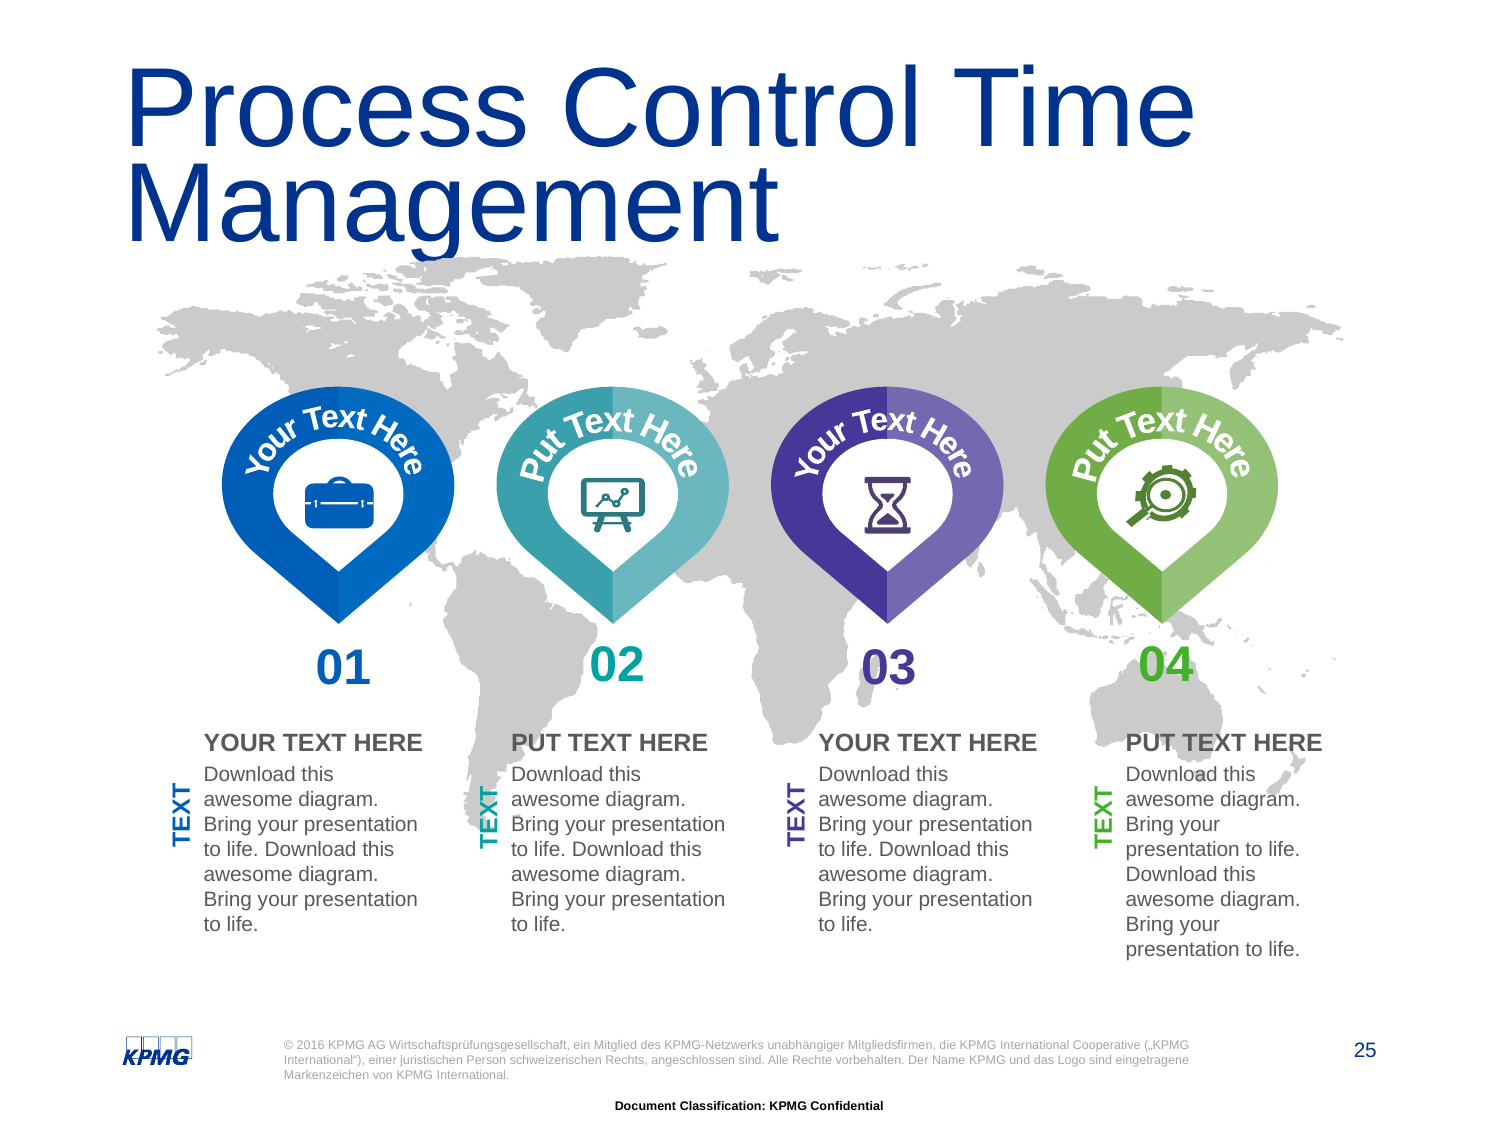

# Process Control Time Management

Your Text Here
Put Text Here
Your Text Here
Put Text Here

02
04
03
01
YOUR TEXT HERE
PUT TEXT HERE
YOUR TEXT HERE
PUT TEXT HERE
Download this awesome diagram. Bring your presentation to life. Download this awesome diagram. Bring your presentation to life.
Download this awesome diagram. Bring your presentation to life. Download this awesome diagram. Bring your presentation to life.
Download this awesome diagram. Bring your presentation to life. Download this awesome diagram. Bring your presentation to life.
Download this awesome diagram. Bring your presentation to life. Download this awesome diagram. Bring your presentation to life.
TEXT
TEXT
TEXT
TEXT